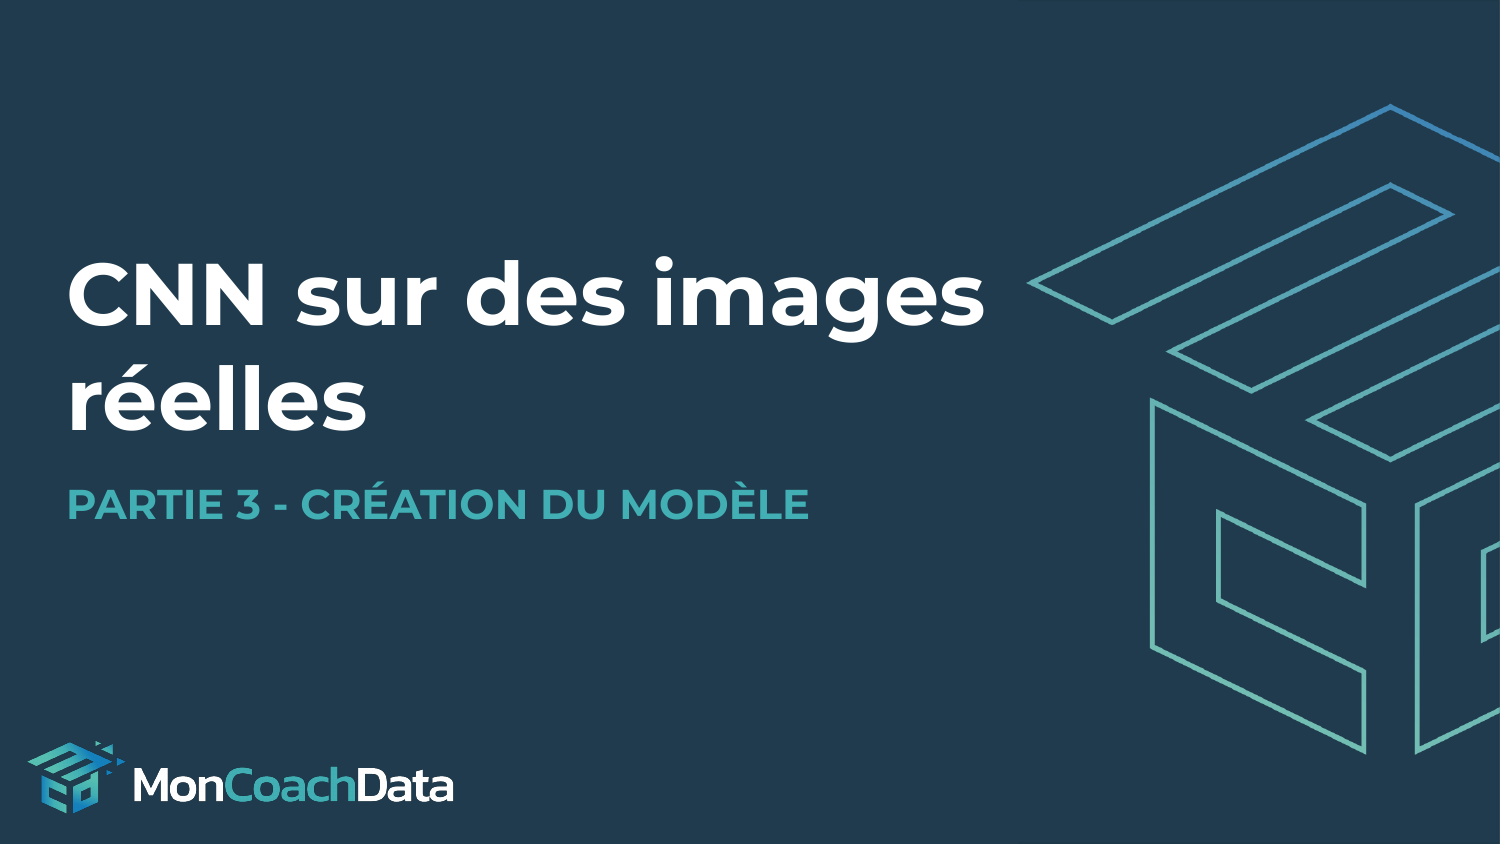

# CNN sur des images réelles
PARTIE 3 - CRÉATION DU MODÈLE